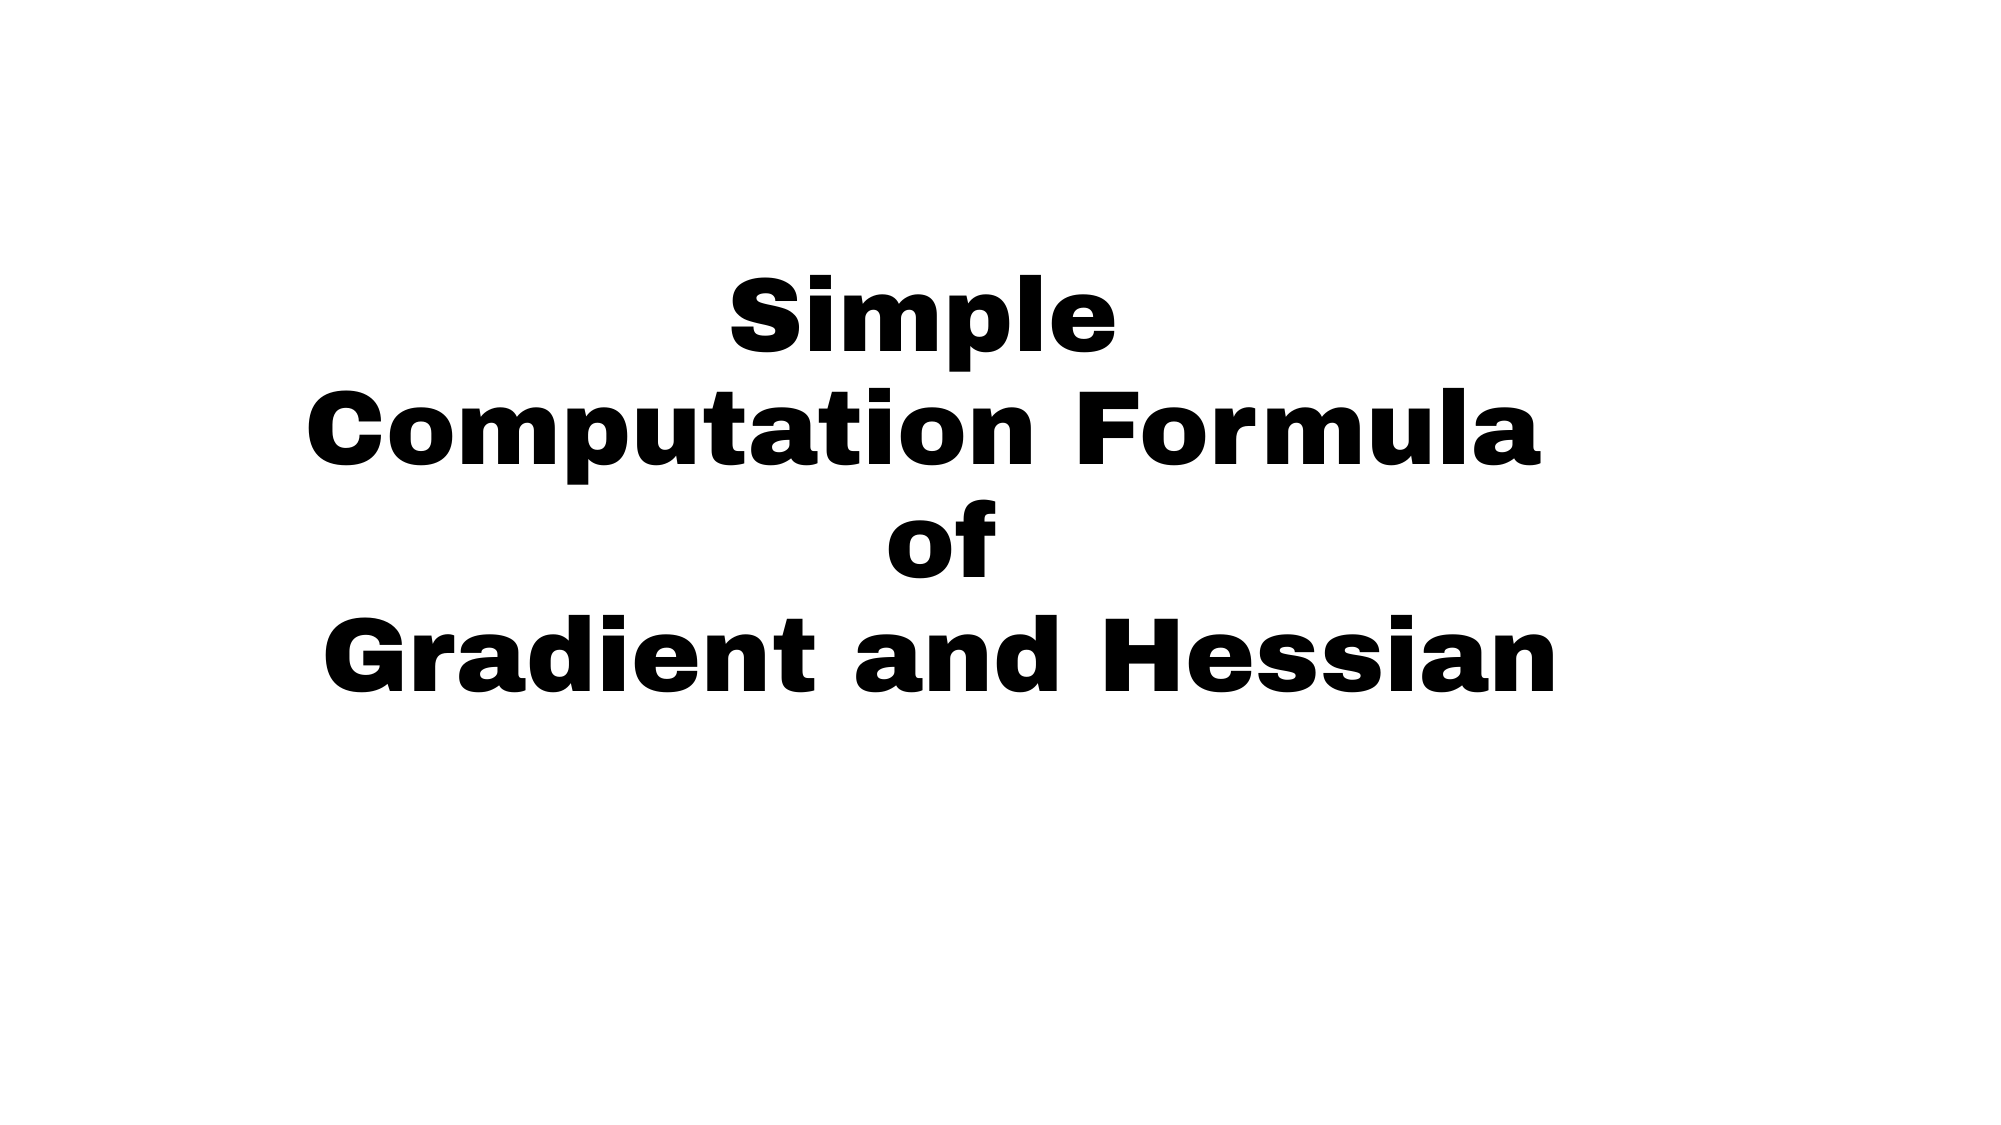

# Simple Computation Formula of Gradient and Hessian